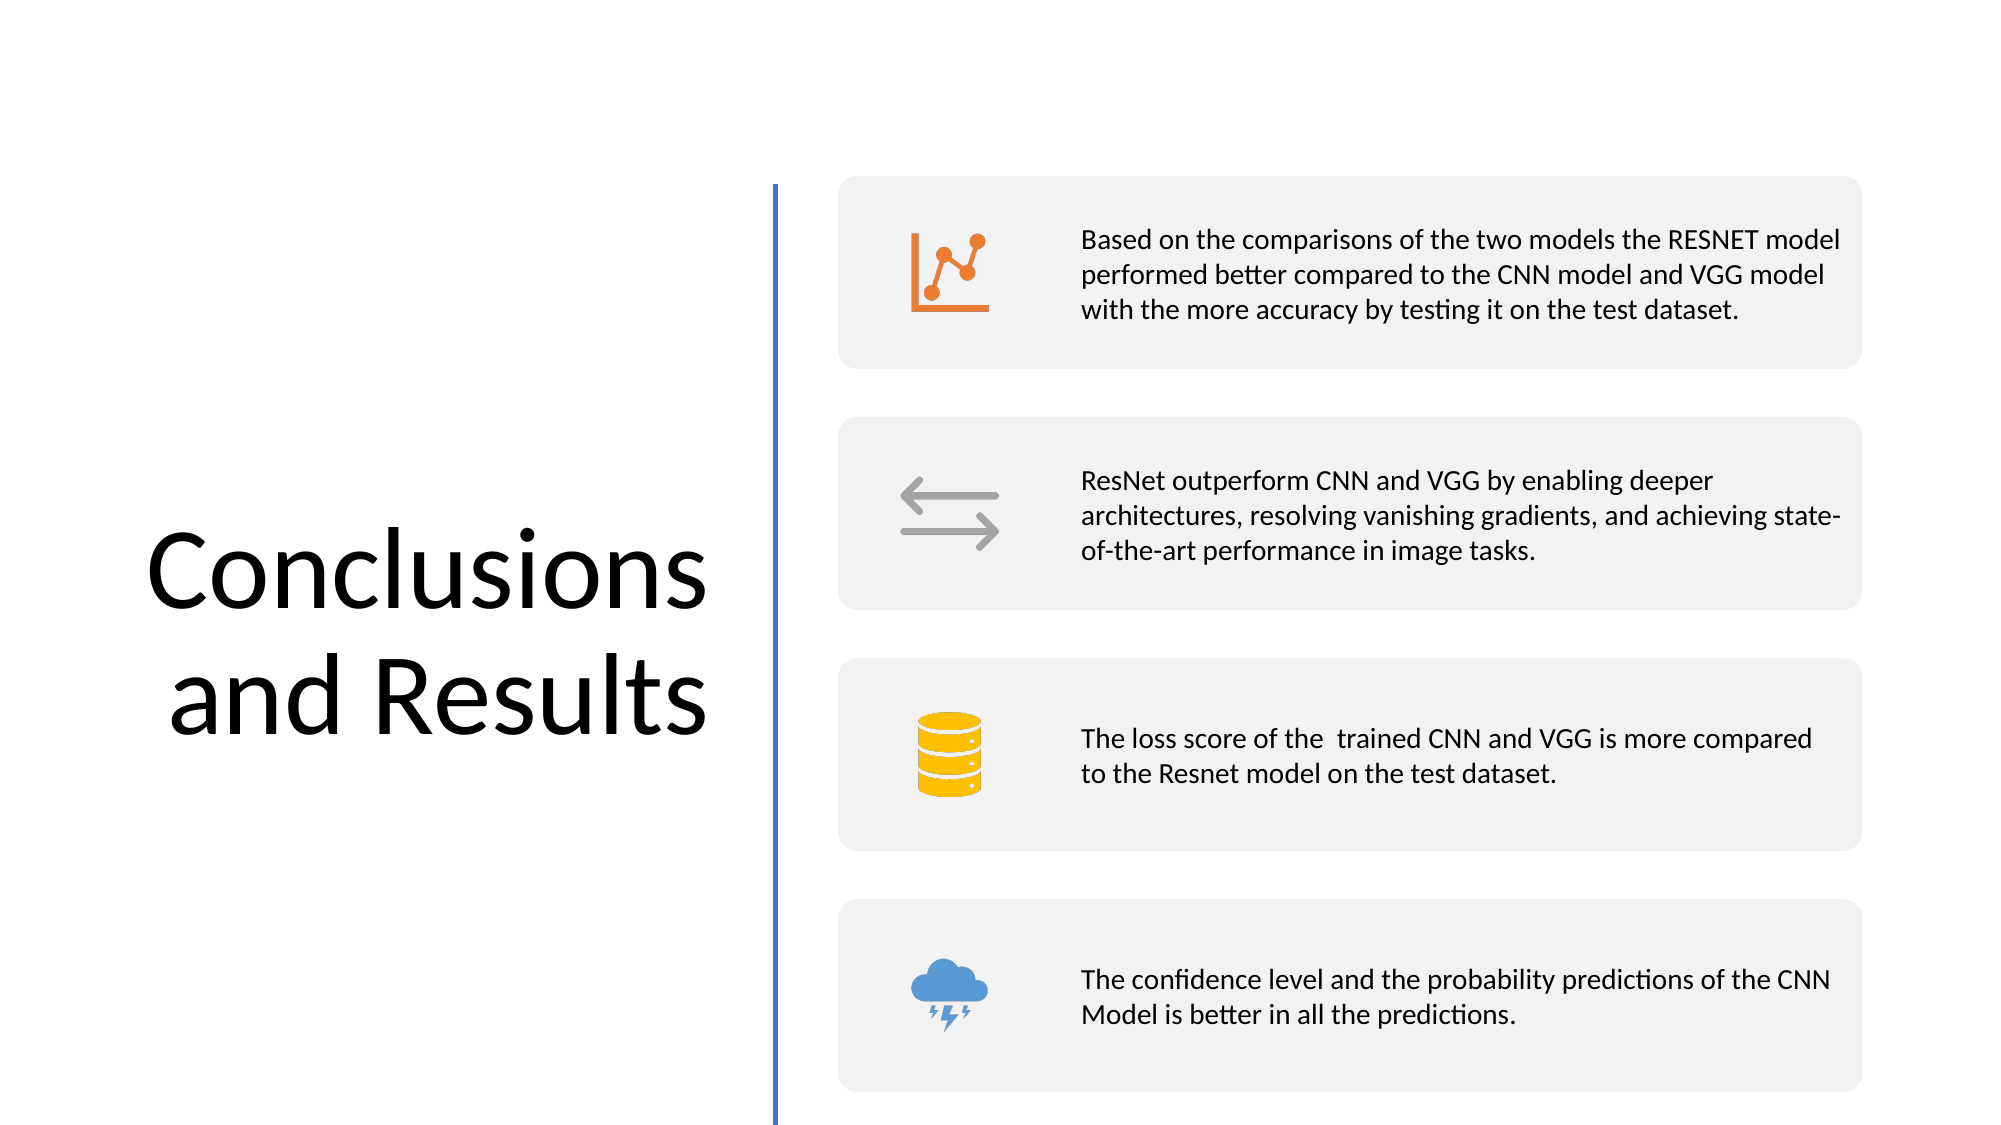

# Conclusions and Results
Based on the comparisons of the two models the RESNET model performed better compared to the CNN model and VGG model with the more accuracy by testing it on the test dataset.
ResNet outperform CNN and VGG by enabling deeper architectures, resolving vanishing gradients, and achieving state-of-the-art performance in image tasks.
The loss score of the  trained CNN and VGG is more compared to the Resnet model on the test dataset.
The confidence level and the probability predictions of the CNN Model is better in all the predictions.